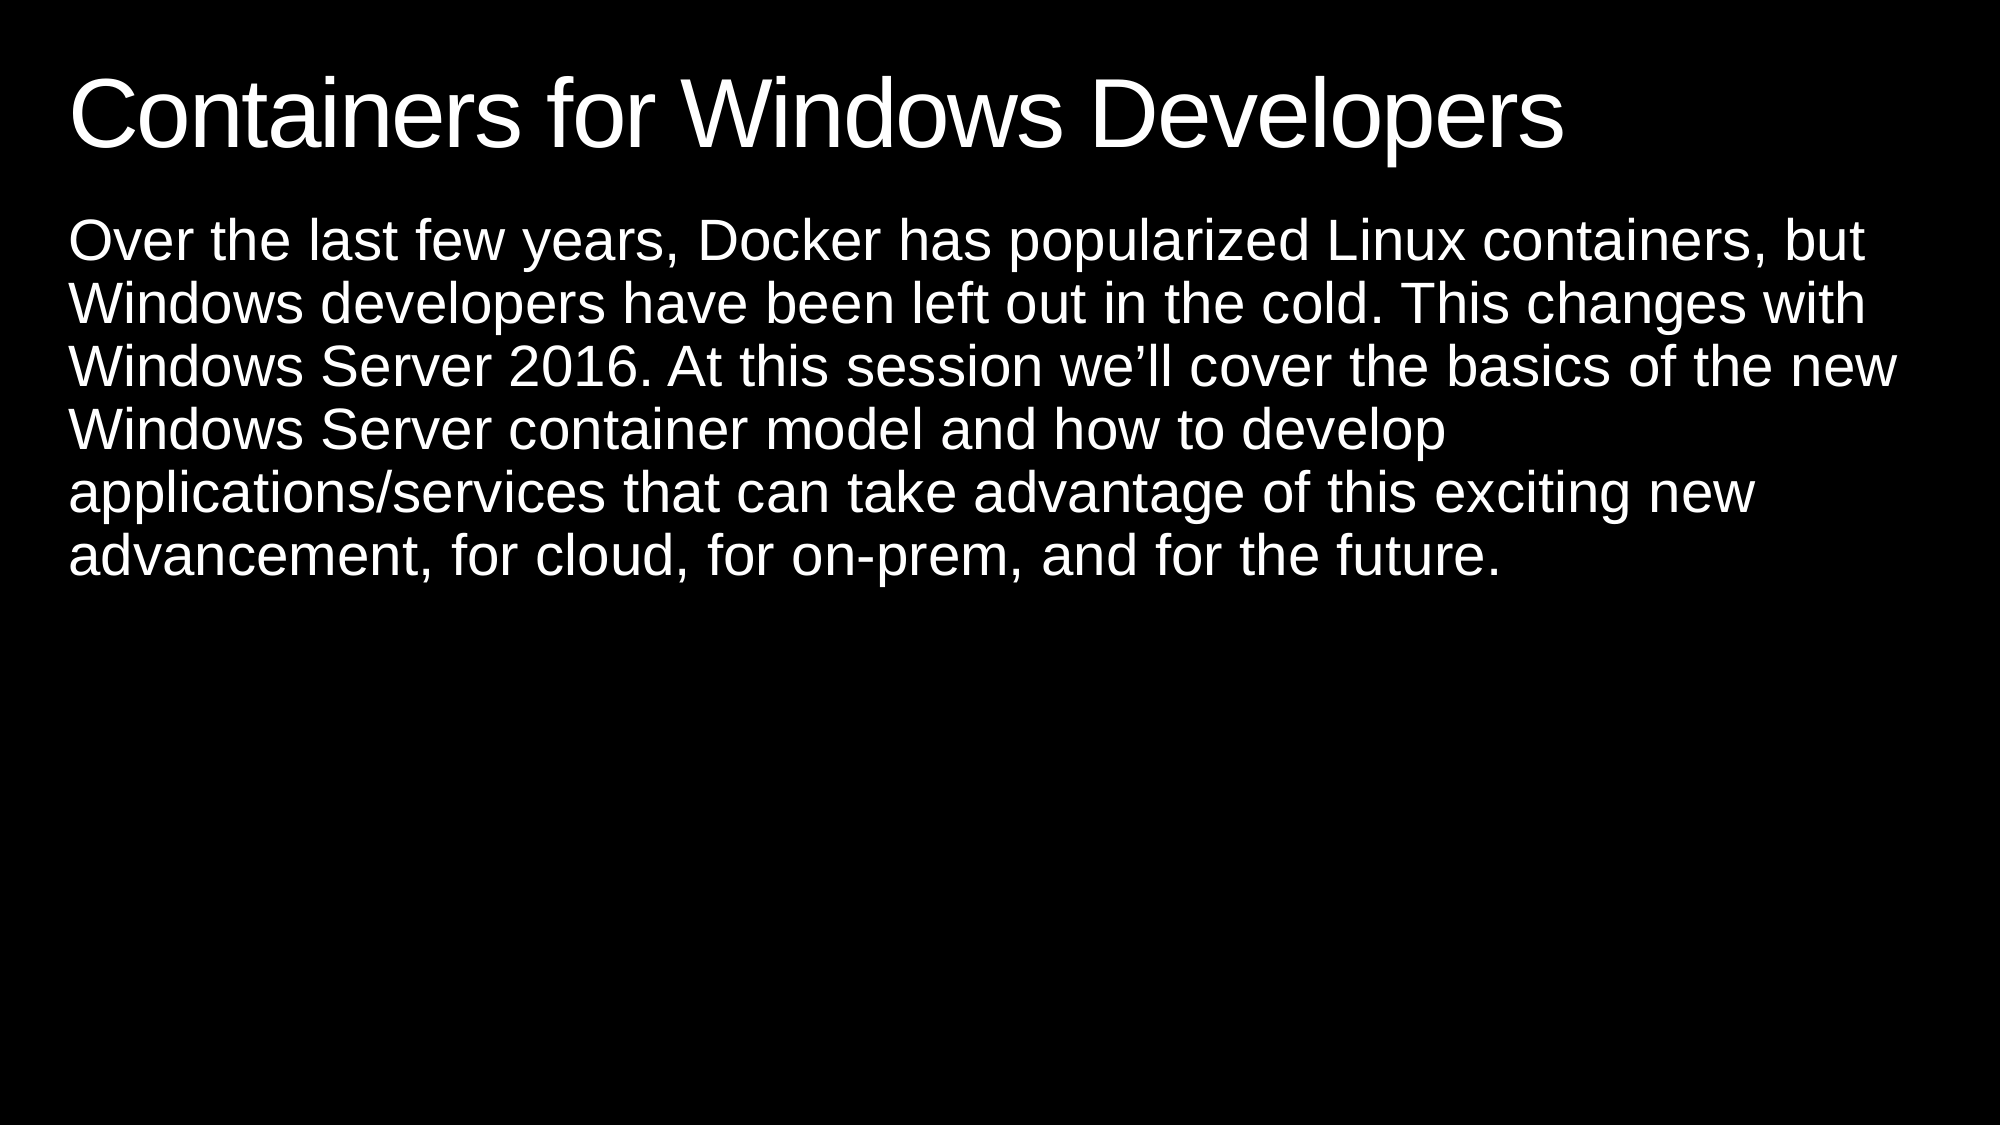

# Containers for Windows Developers
Over the last few years, Docker has popularized Linux containers, but Windows developers have been left out in the cold. This changes with Windows Server 2016. At this session we’ll cover the basics of the new Windows Server container model and how to develop applications/services that can take advantage of this exciting new advancement, for cloud, for on-prem, and for the future.